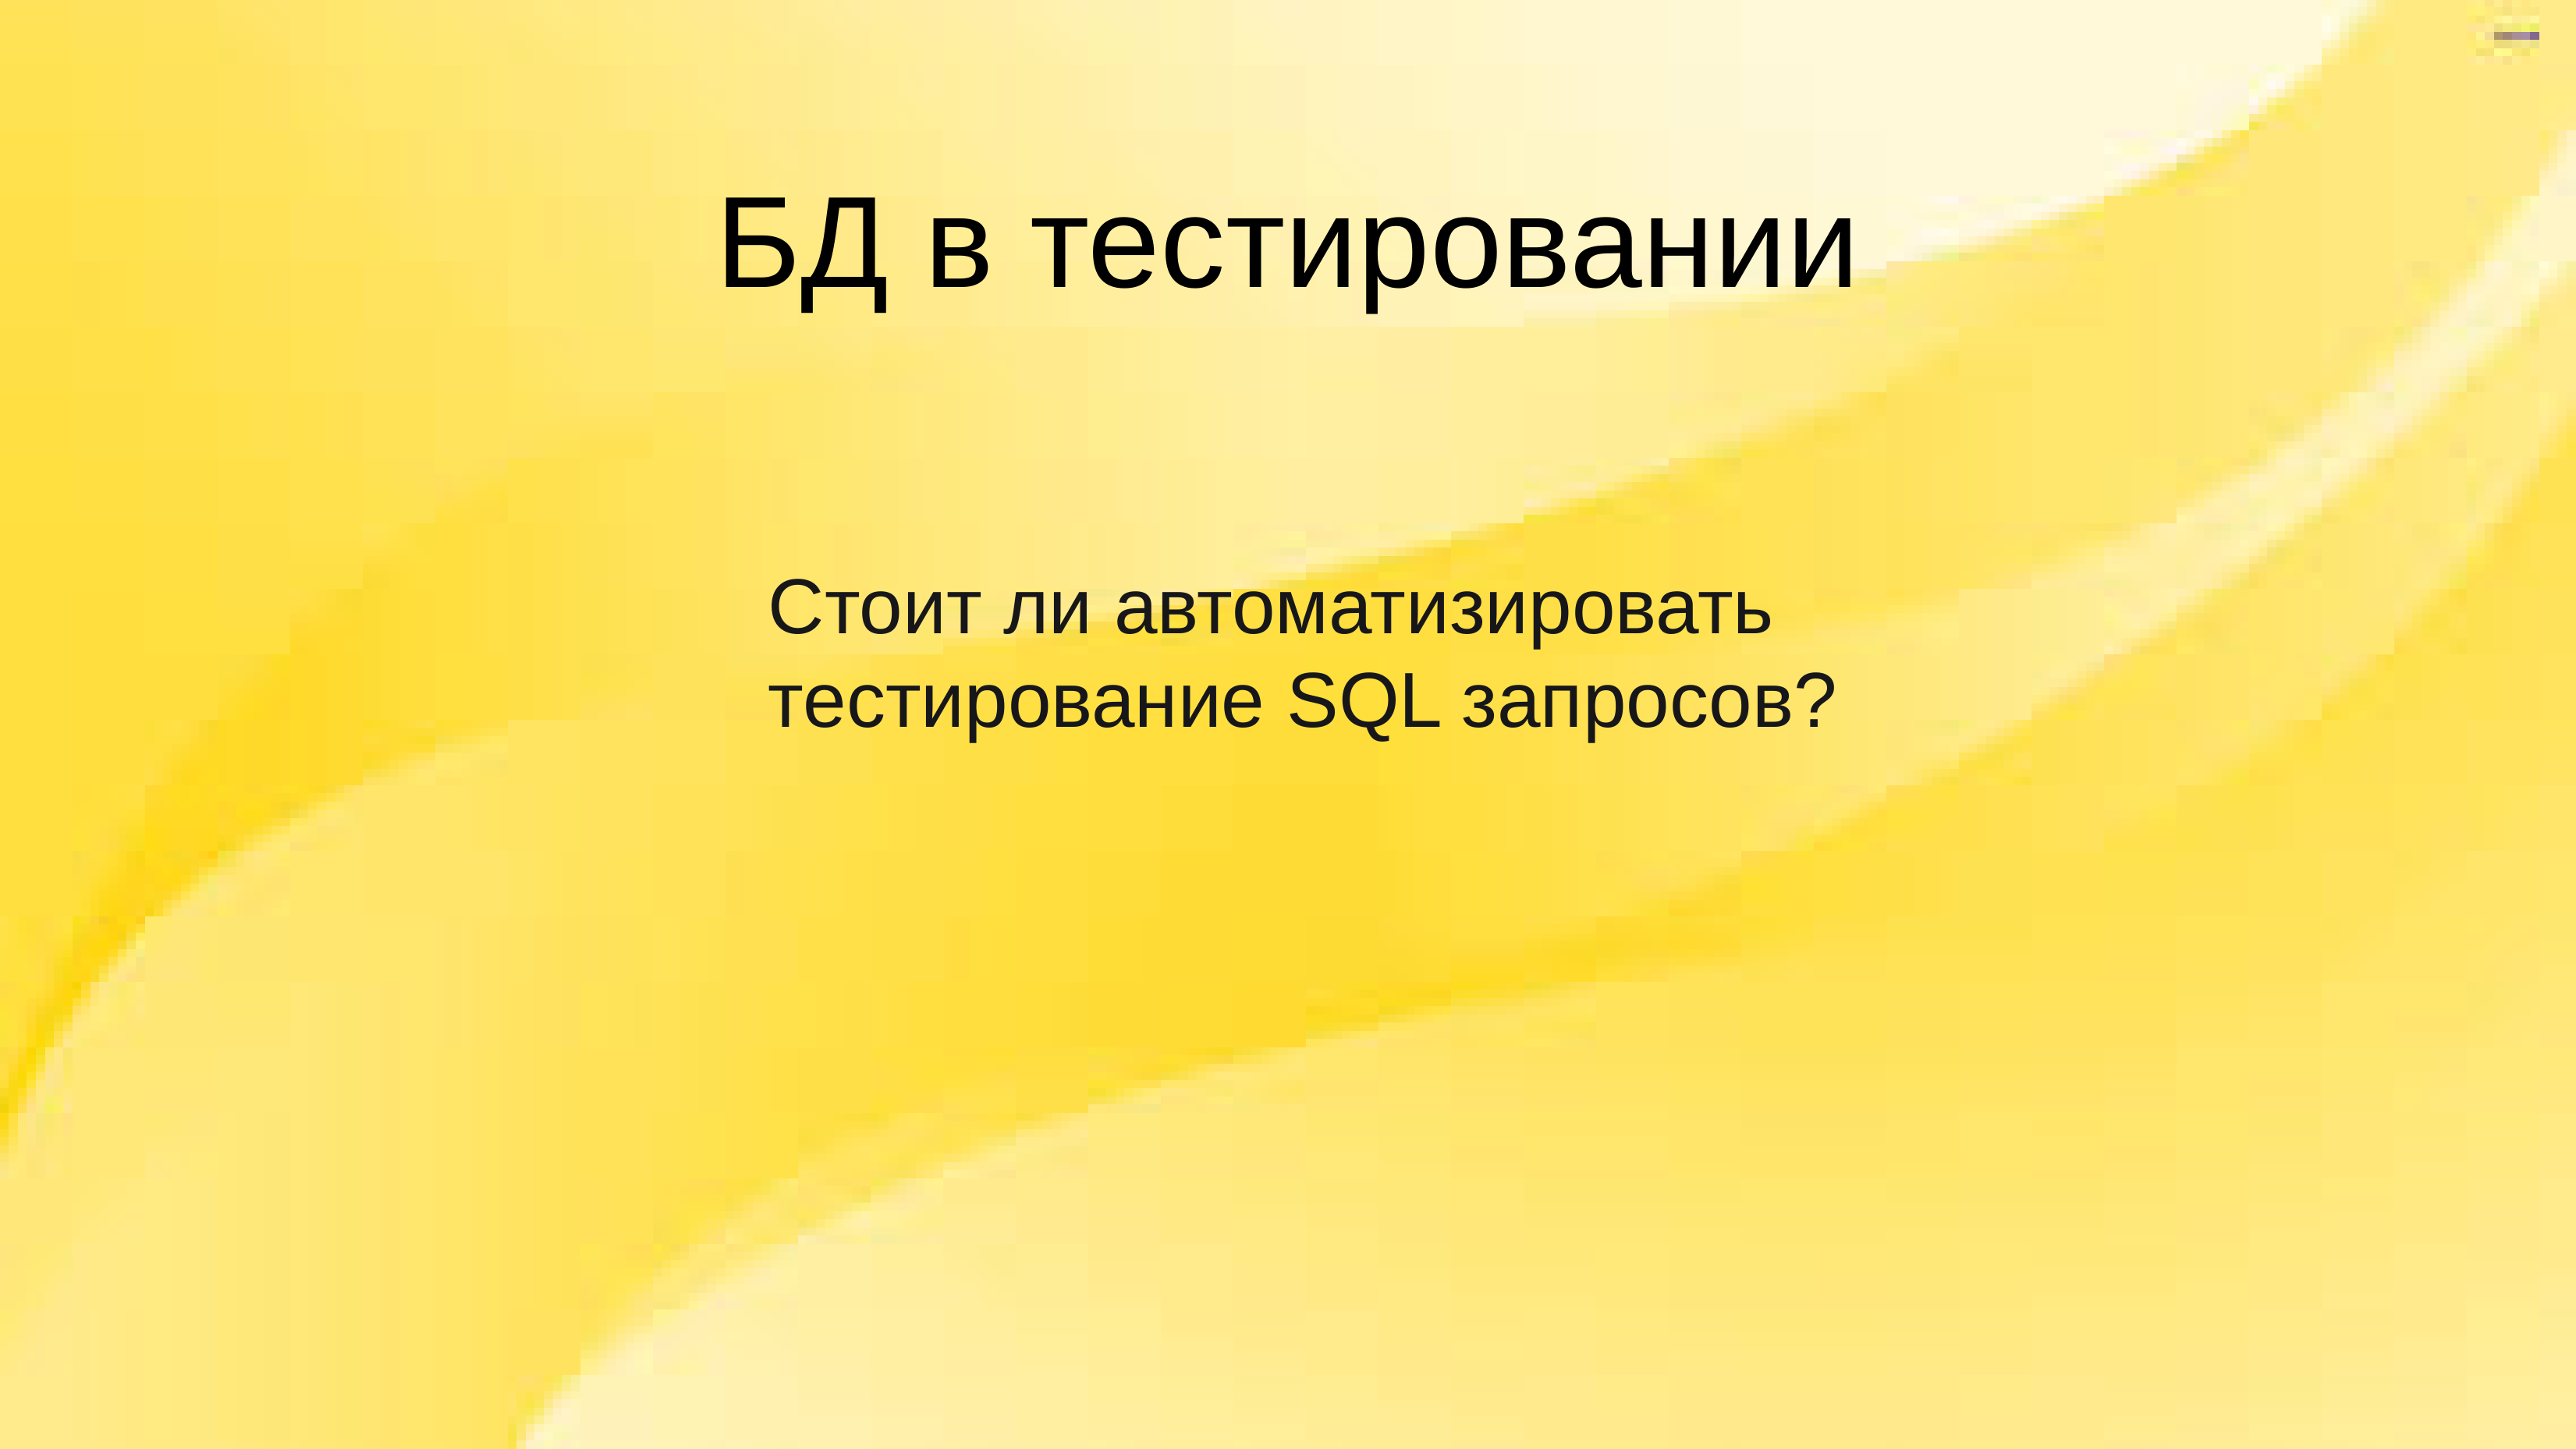

БД в тестировании
Стоит ли автоматизировать тестирование SQL запросов?